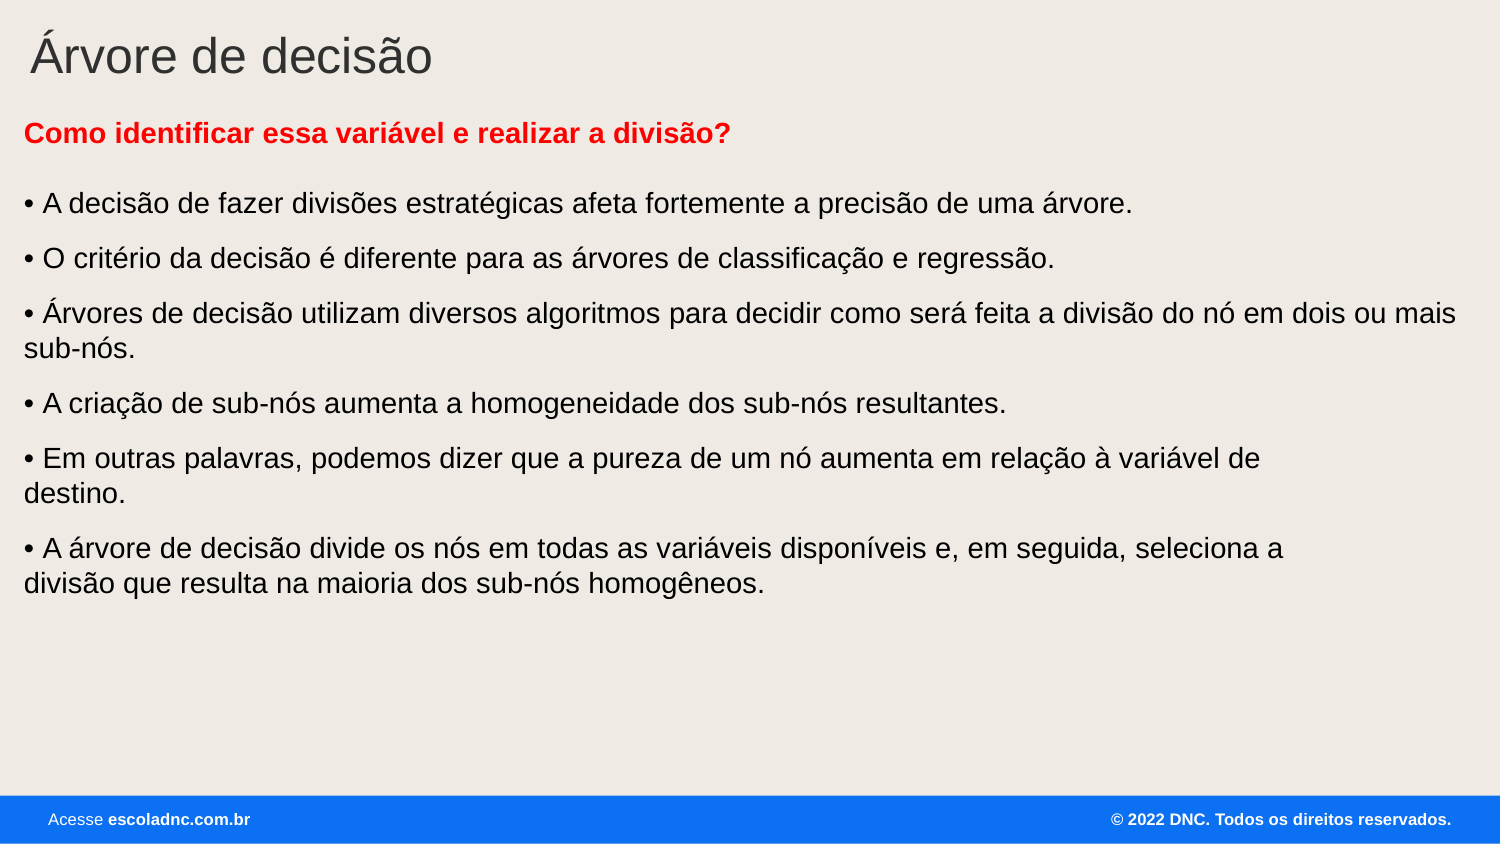

Árvore de decisão
Como identificar essa variável e realizar a divisão?

• A decisão de fazer divisões estratégicas afeta fortemente a precisão de uma árvore.

• O critério da decisão é diferente para as árvores de classificação e regressão.

• Árvores de decisão utilizam diversos algoritmos para decidir como será feita a divisão do nó em dois ou mais sub-nós.

• A criação de sub-nós aumenta a homogeneidade dos sub-nós resultantes.

• Em outras palavras, podemos dizer que a pureza de um nó aumenta em relação à variável de
destino.

• A árvore de decisão divide os nós em todas as variáveis disponíveis e, em seguida, seleciona a
divisão que resulta na maioria dos sub-nós homogêneos.